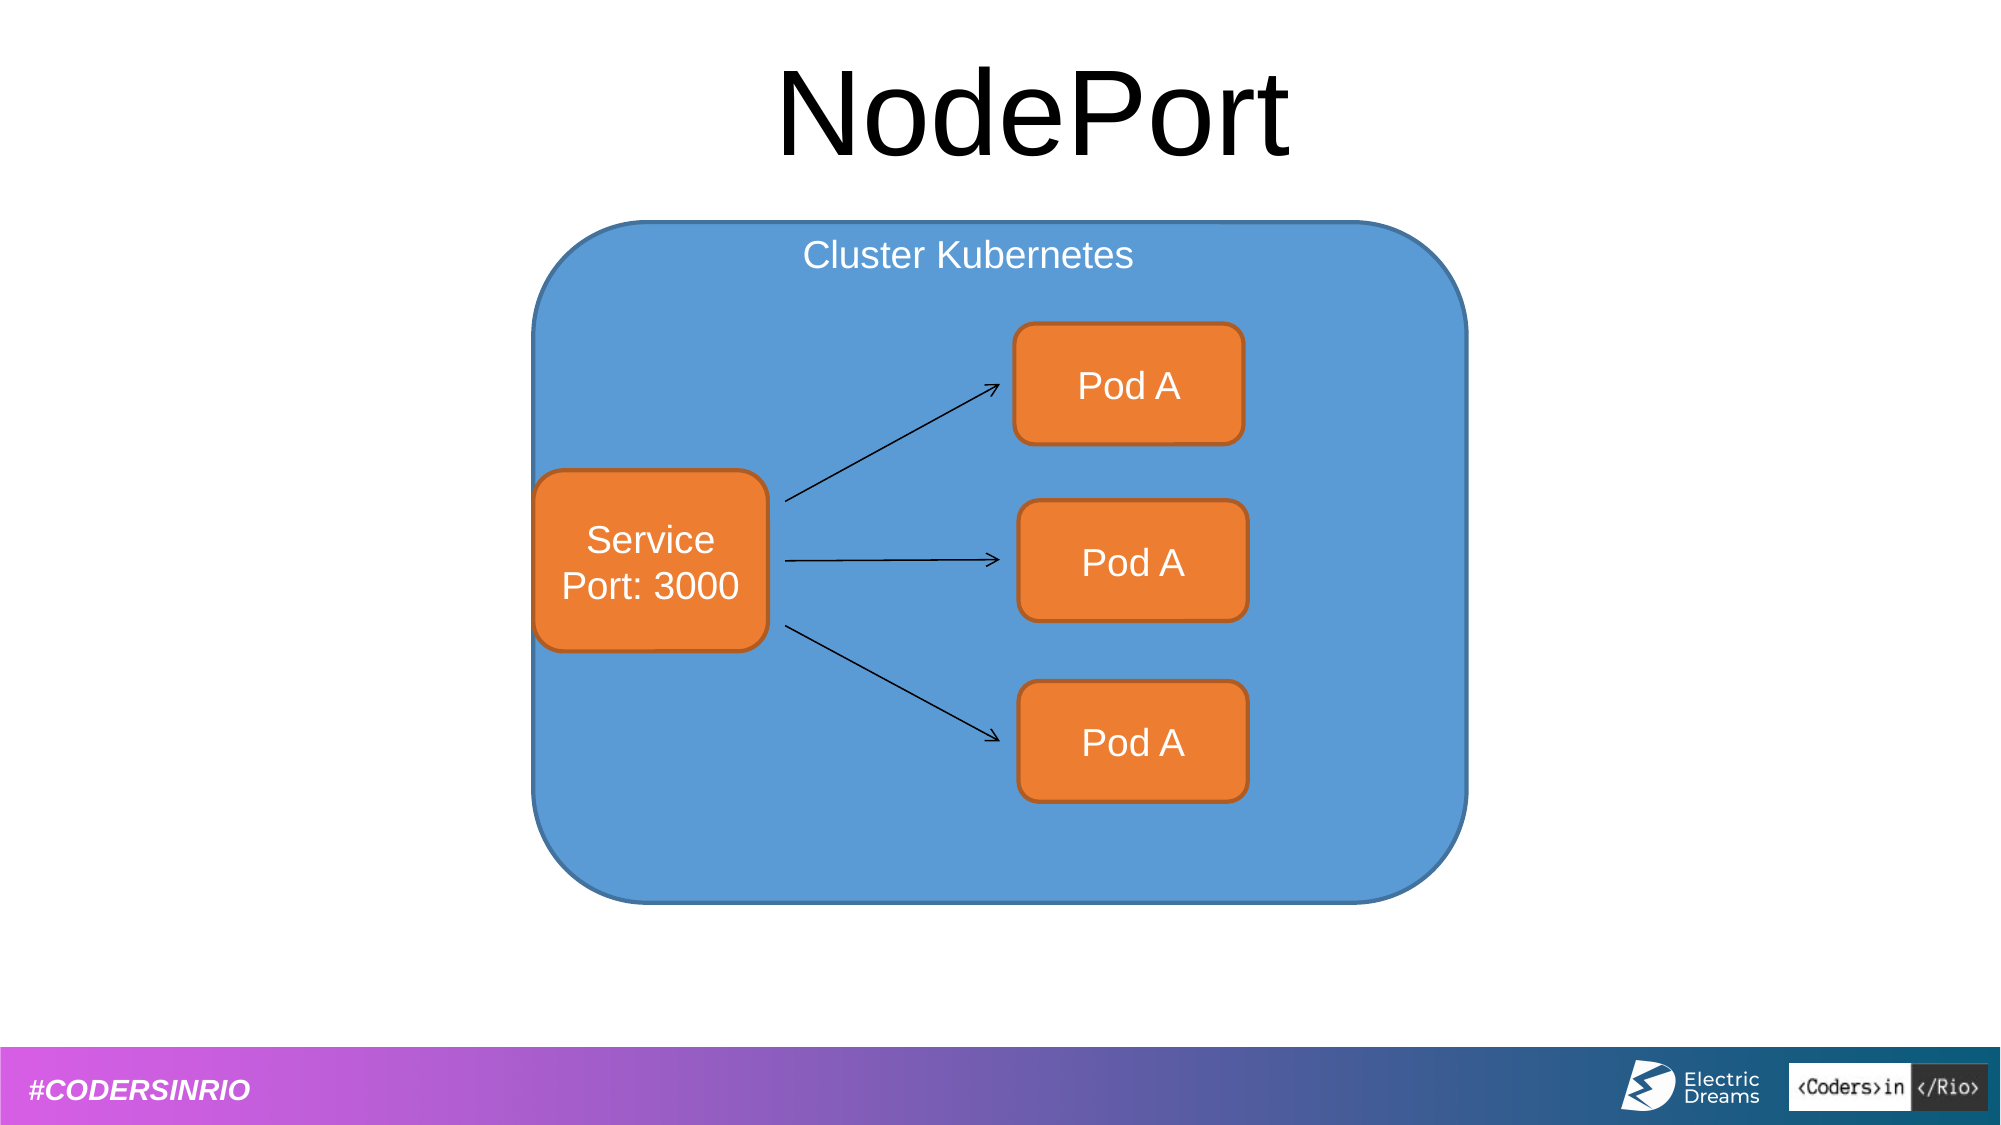

NodePort

Cluster Kubernetes
Pod A
Service
Port: 3000
Pod A
Pod A